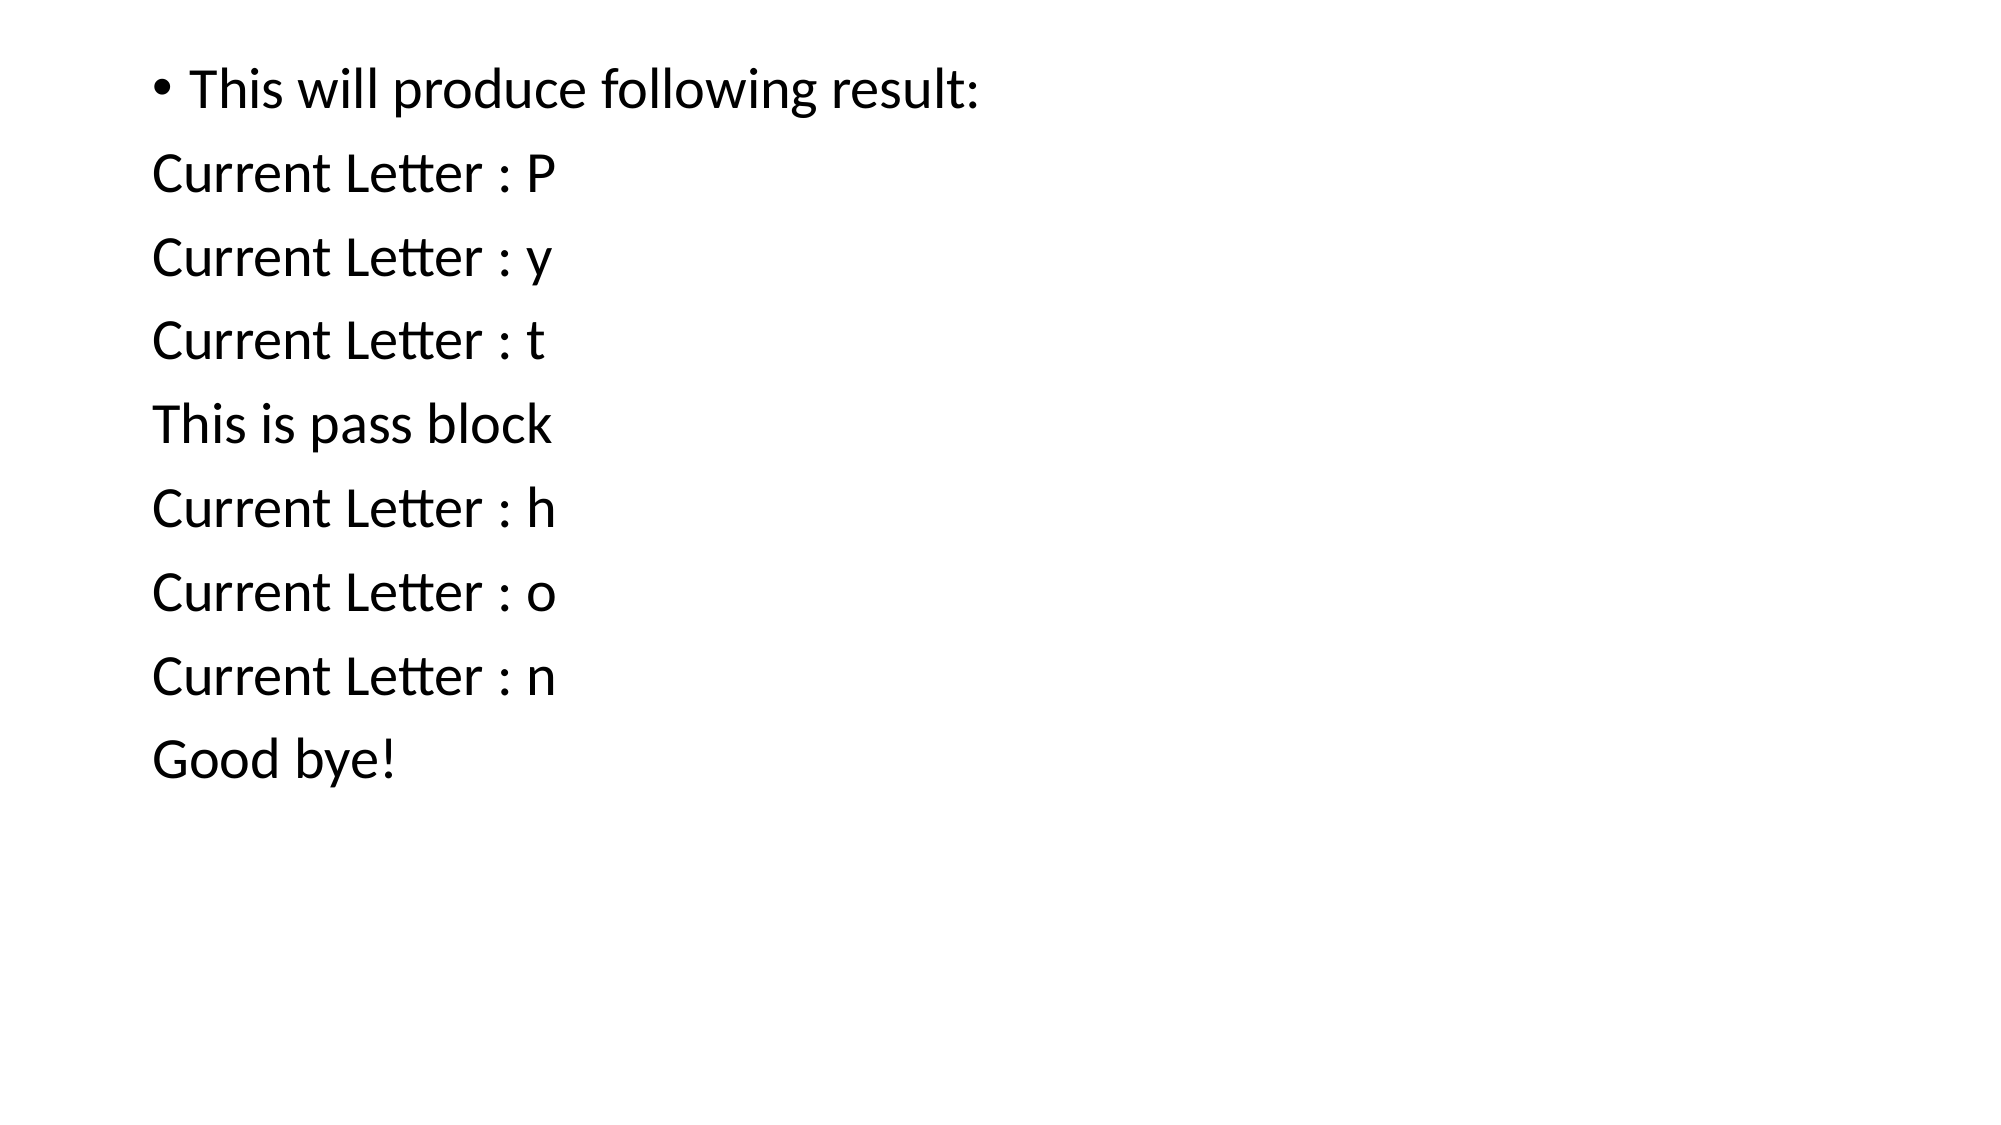

This will produce following result:
Current Letter : P
Current Letter : y
Current Letter : t
This is pass block
Current Letter : h
Current Letter : o
Current Letter : n
Good bye!